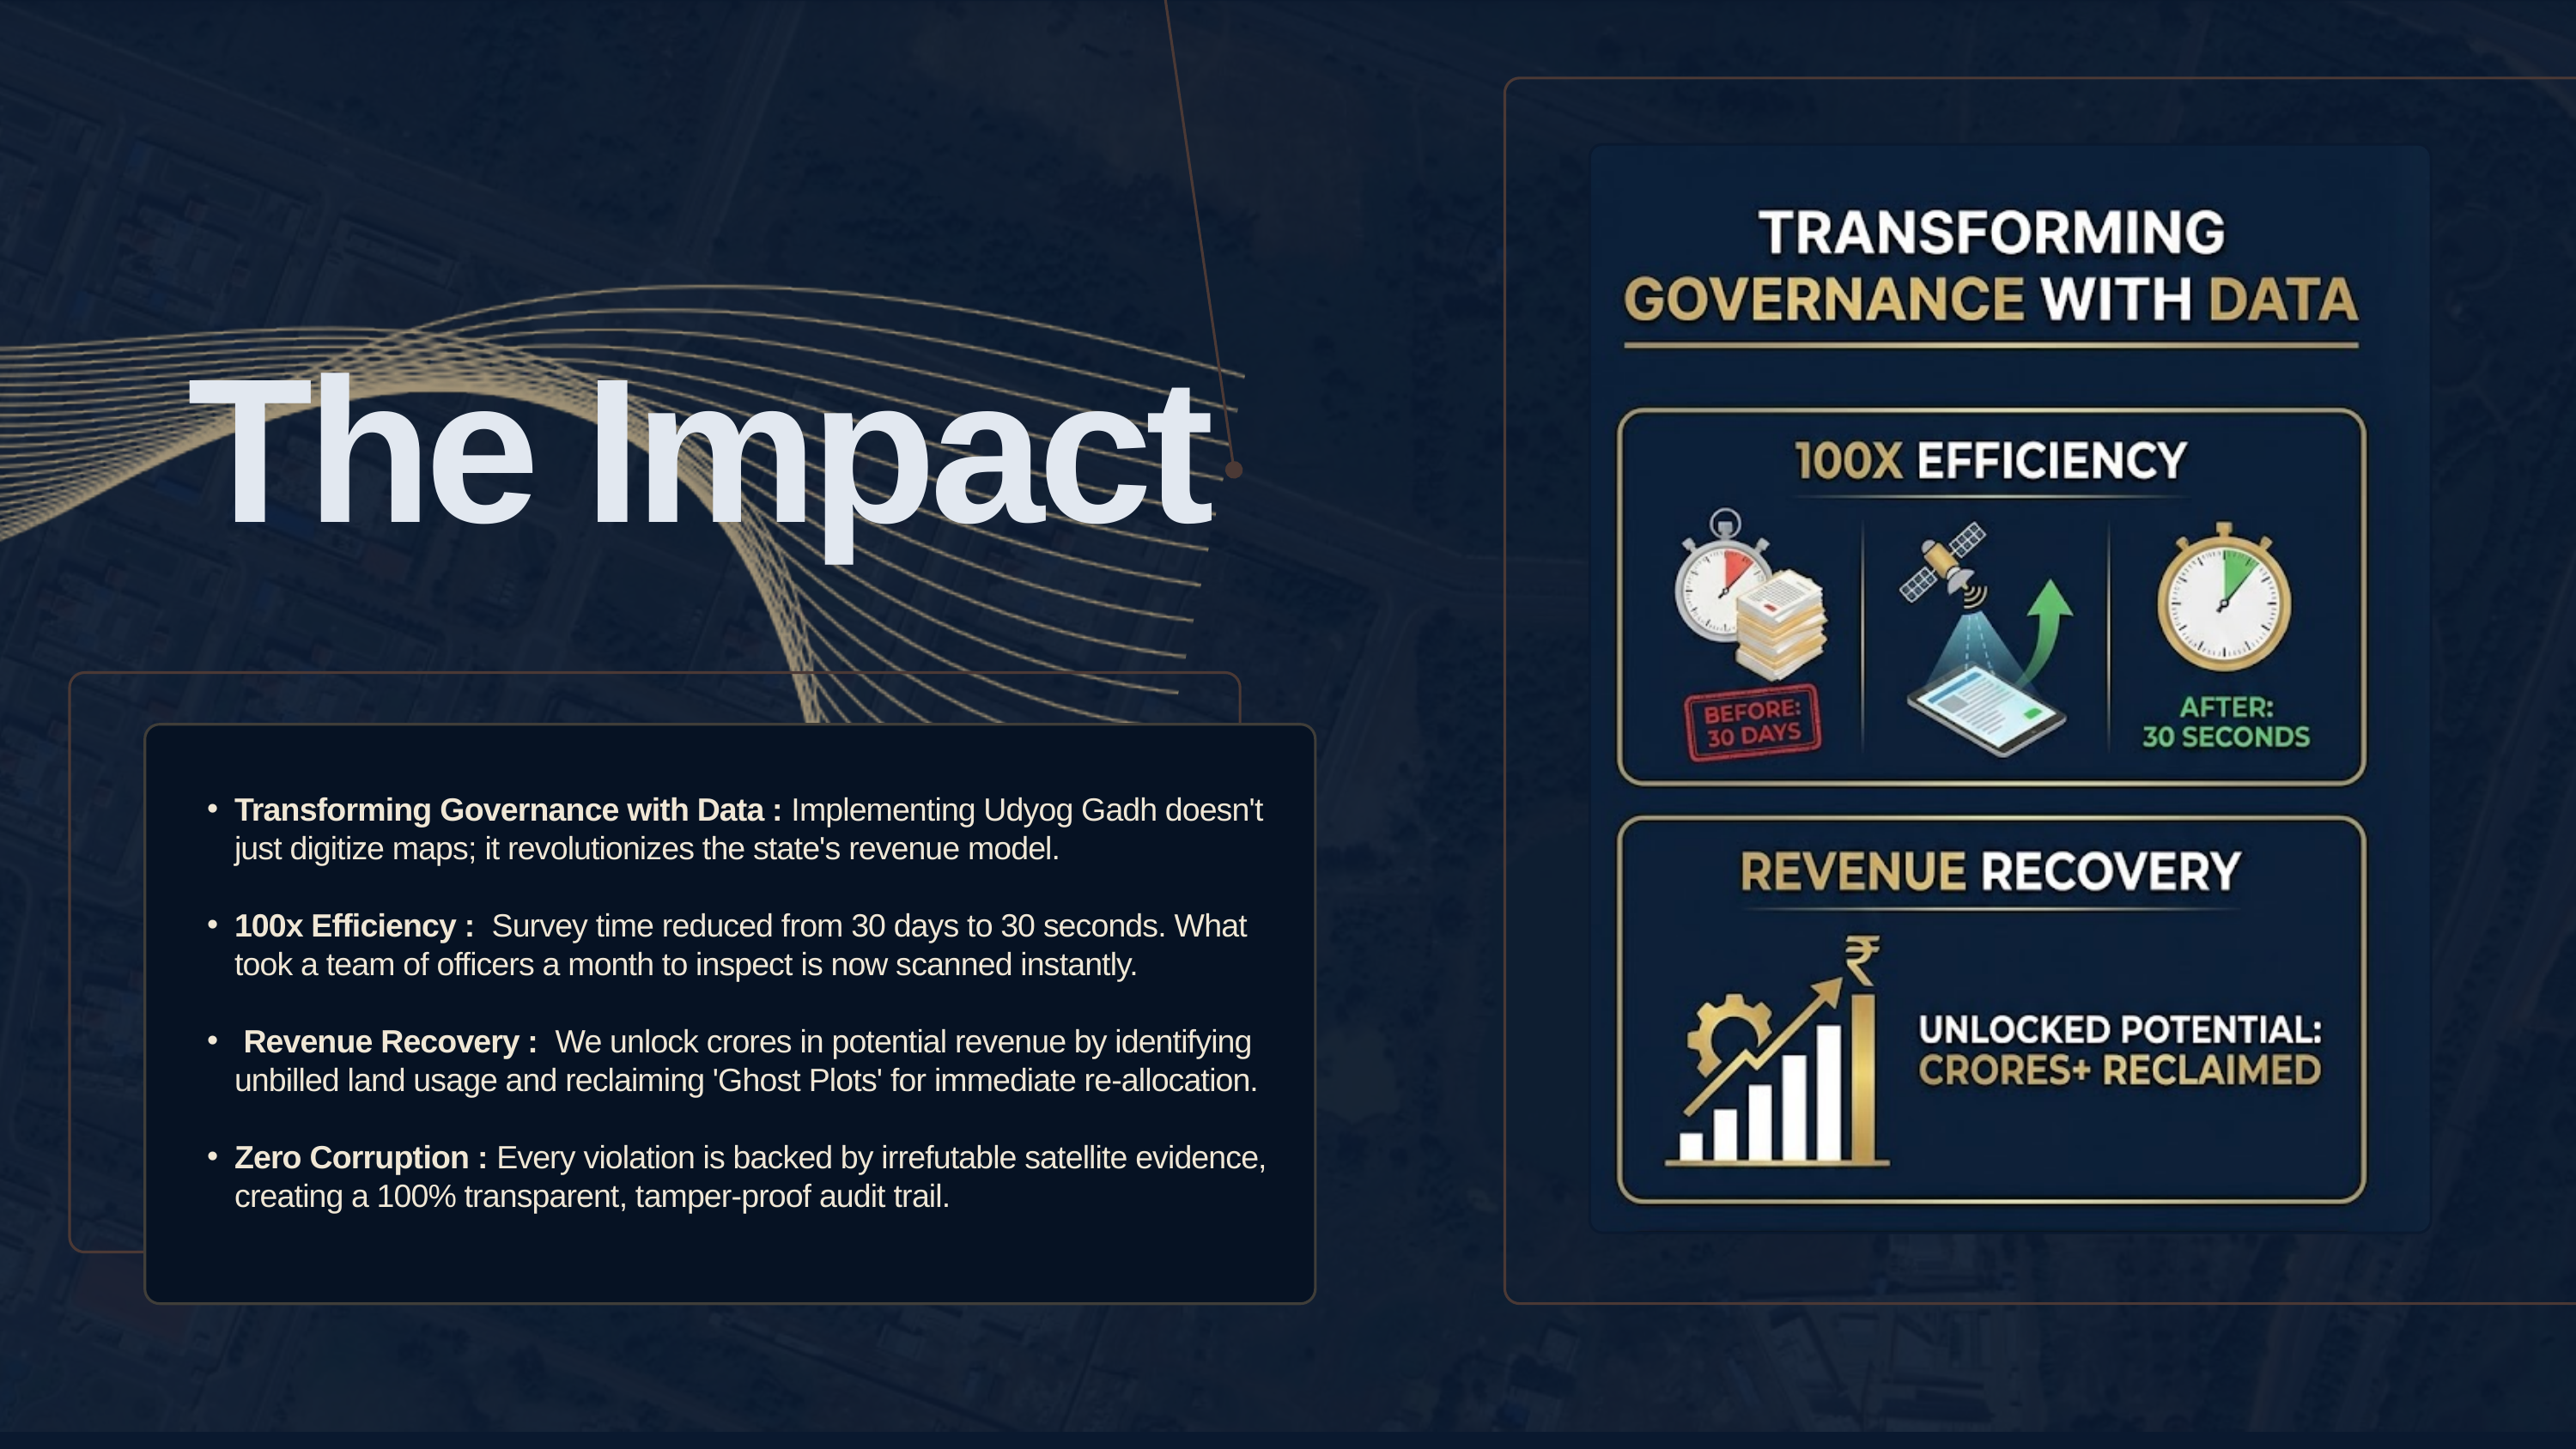

The Impact

Transforming Governance with Data : Implementing Udyog Gadh doesn't just digitize maps; it revolutionizes the state's revenue model.

100x Efficiency :  Survey time reduced from 30 days to 30 seconds. What took a team of officers a month to inspect is now scanned instantly.

 Revenue Recovery :  We unlock crores in potential revenue by identifying unbilled land usage and reclaiming 'Ghost Plots' for immediate re-allocation.

Zero Corruption : Every violation is backed by irrefutable satellite evidence, creating a 100% transparent, tamper-proof audit trail.